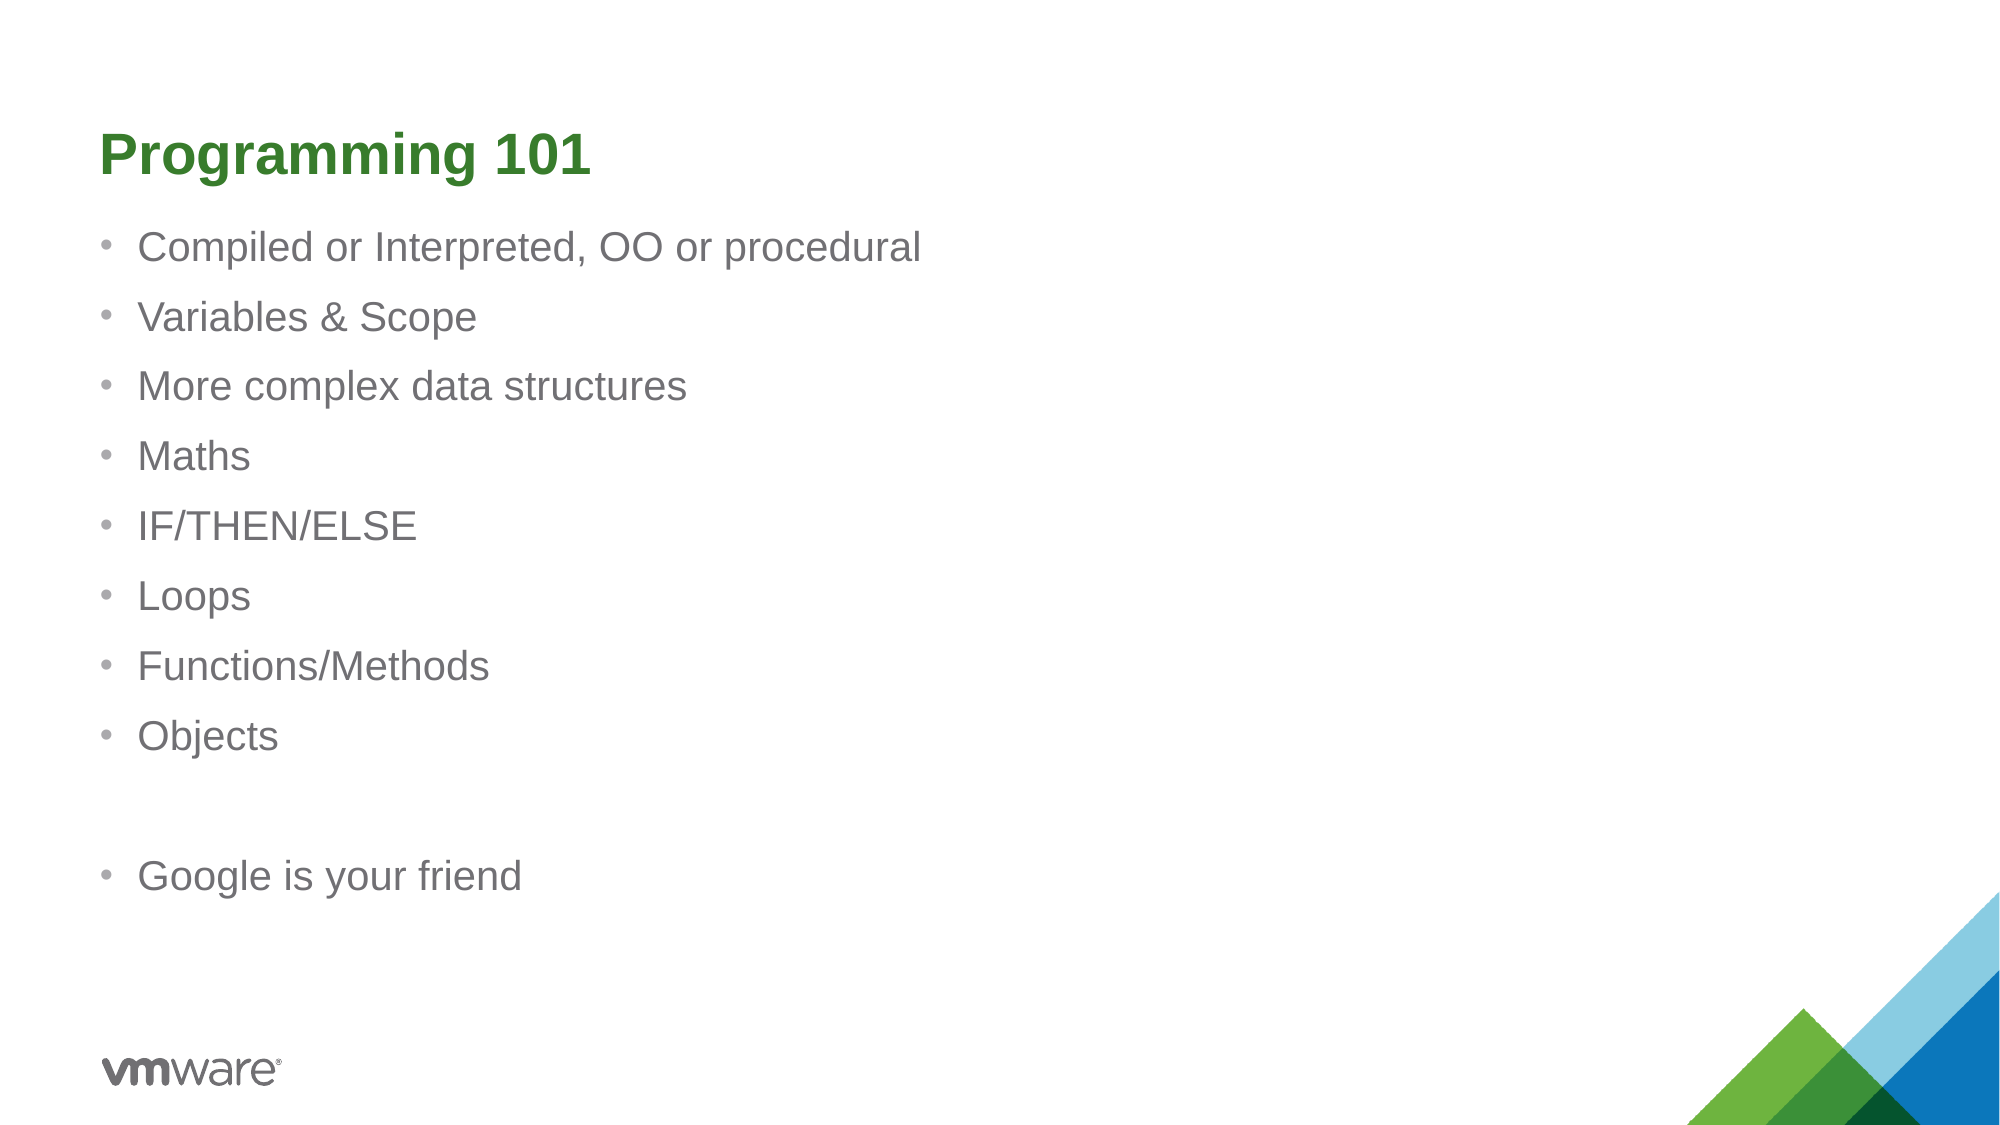

# Programming 101
Compiled or Interpreted, OO or procedural
Variables & Scope
More complex data structures
Maths
IF/THEN/ELSE
Loops
Functions/Methods
Objects

Google is your friend